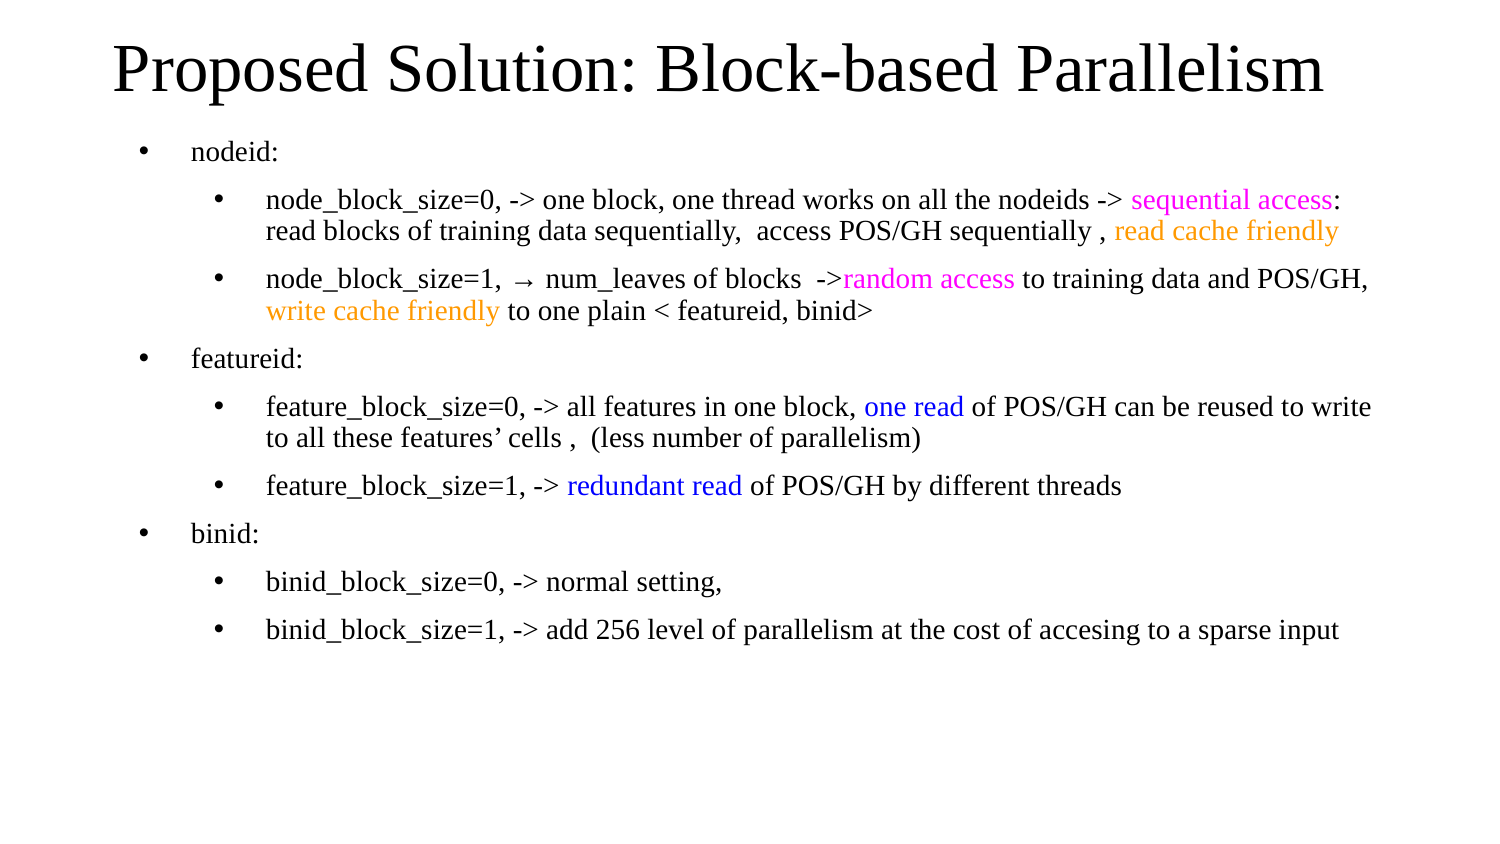

# Proposed Solution: Block-based Parallelism
nodeid:
node_block_size=0, -> one block, one thread works on all the nodeids -> sequential access: read blocks of training data sequentially,  access POS/GH sequentially , read cache friendly
node_block_size=1, → num_leaves of blocks  ->random access to training data and POS/GH, write cache friendly to one plain < featureid, binid>
featureid:
feature_block_size=0, -> all features in one block, one read of POS/GH can be reused to write to all these features’ cells ,  (less number of parallelism)
feature_block_size=1, -> redundant read of POS/GH by different threads
binid:
binid_block_size=0, -> normal setting,
binid_block_size=1, -> add 256 level of parallelism at the cost of accesing to a sparse input